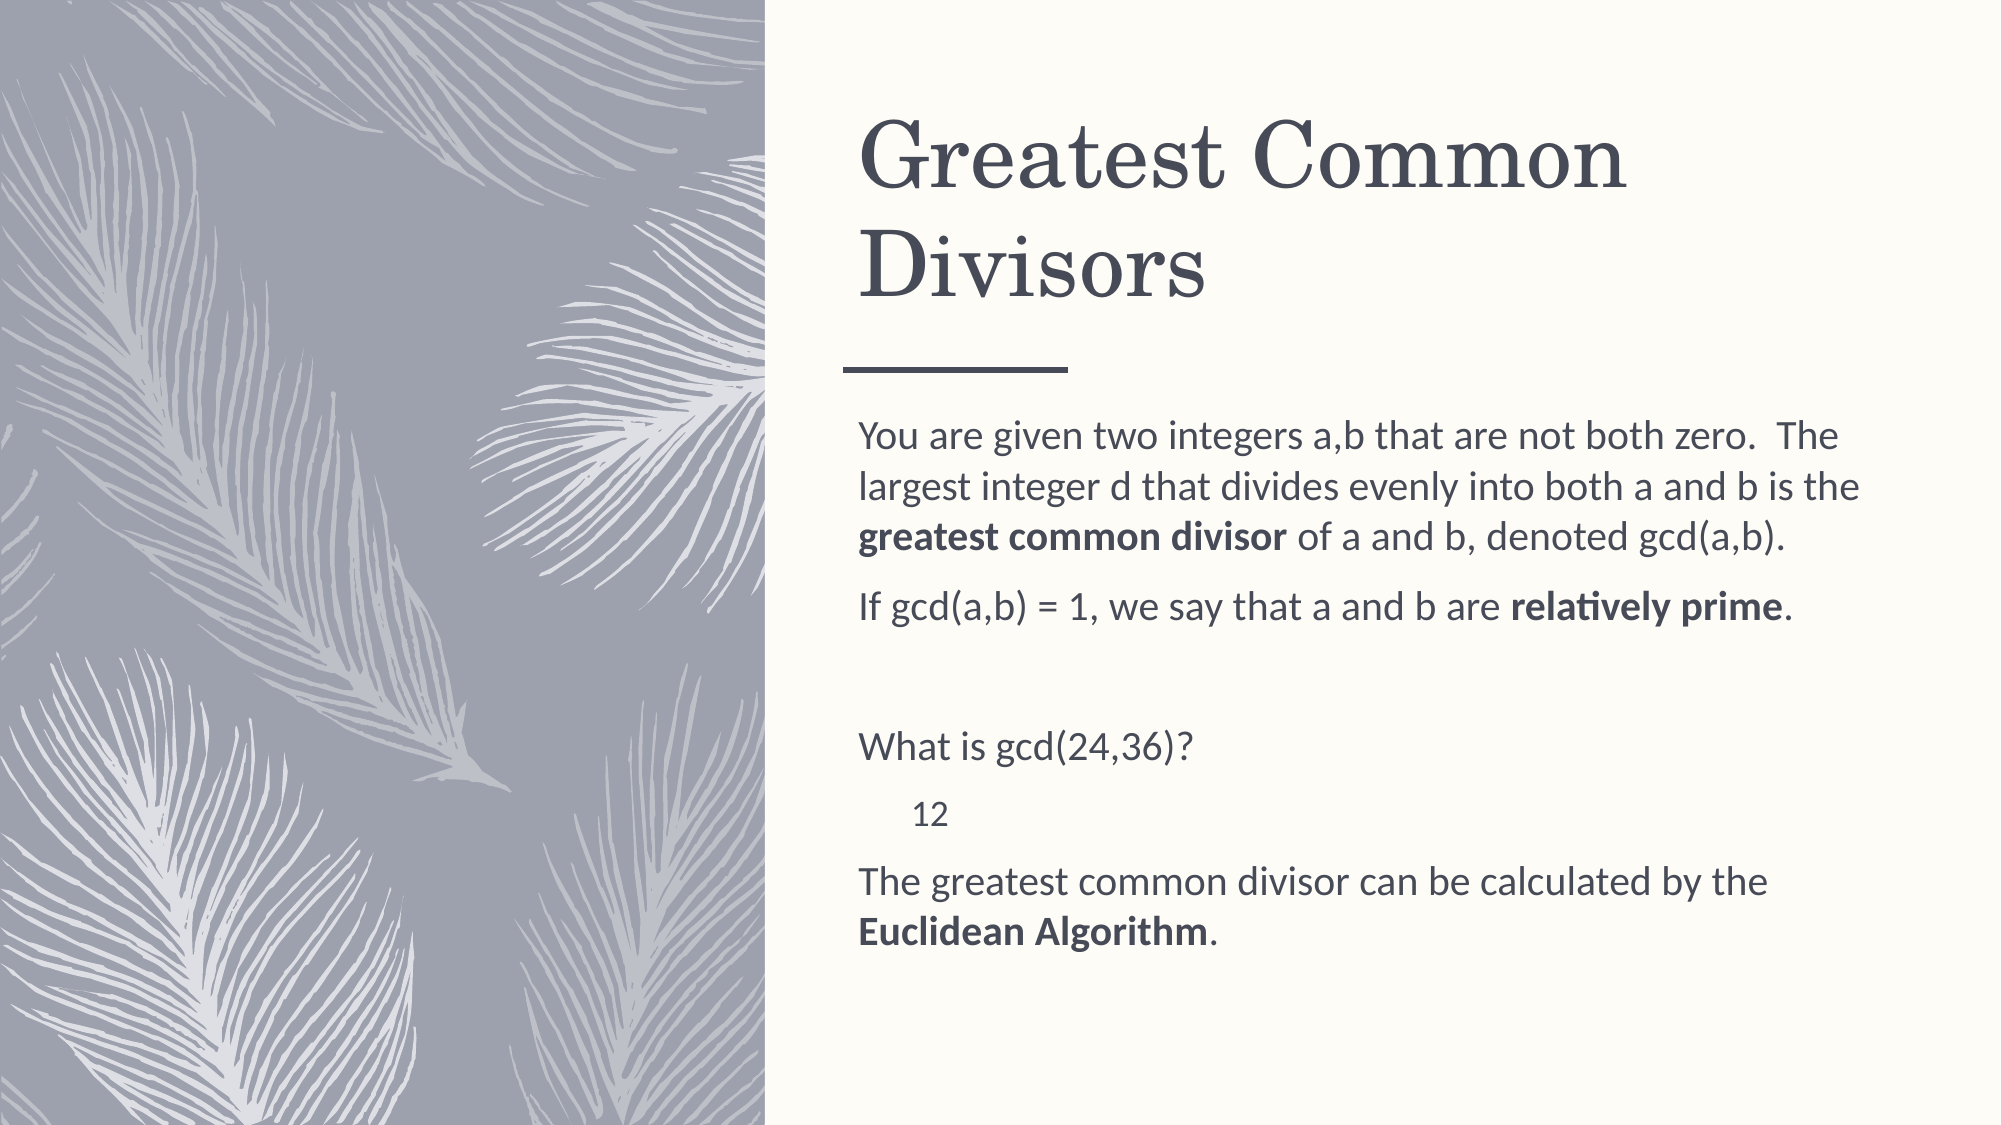

# Greatest Common Divisors
You are given two integers a,b that are not both zero.  The largest integer d that divides evenly into both a and b is the greatest common divisor of a and b, denoted gcd(a,b).
If gcd(a,b) = 1, we say that a and b are relatively prime.

What is gcd(24,36)?
12
The greatest common divisor can be calculated by the Euclidean Algorithm.